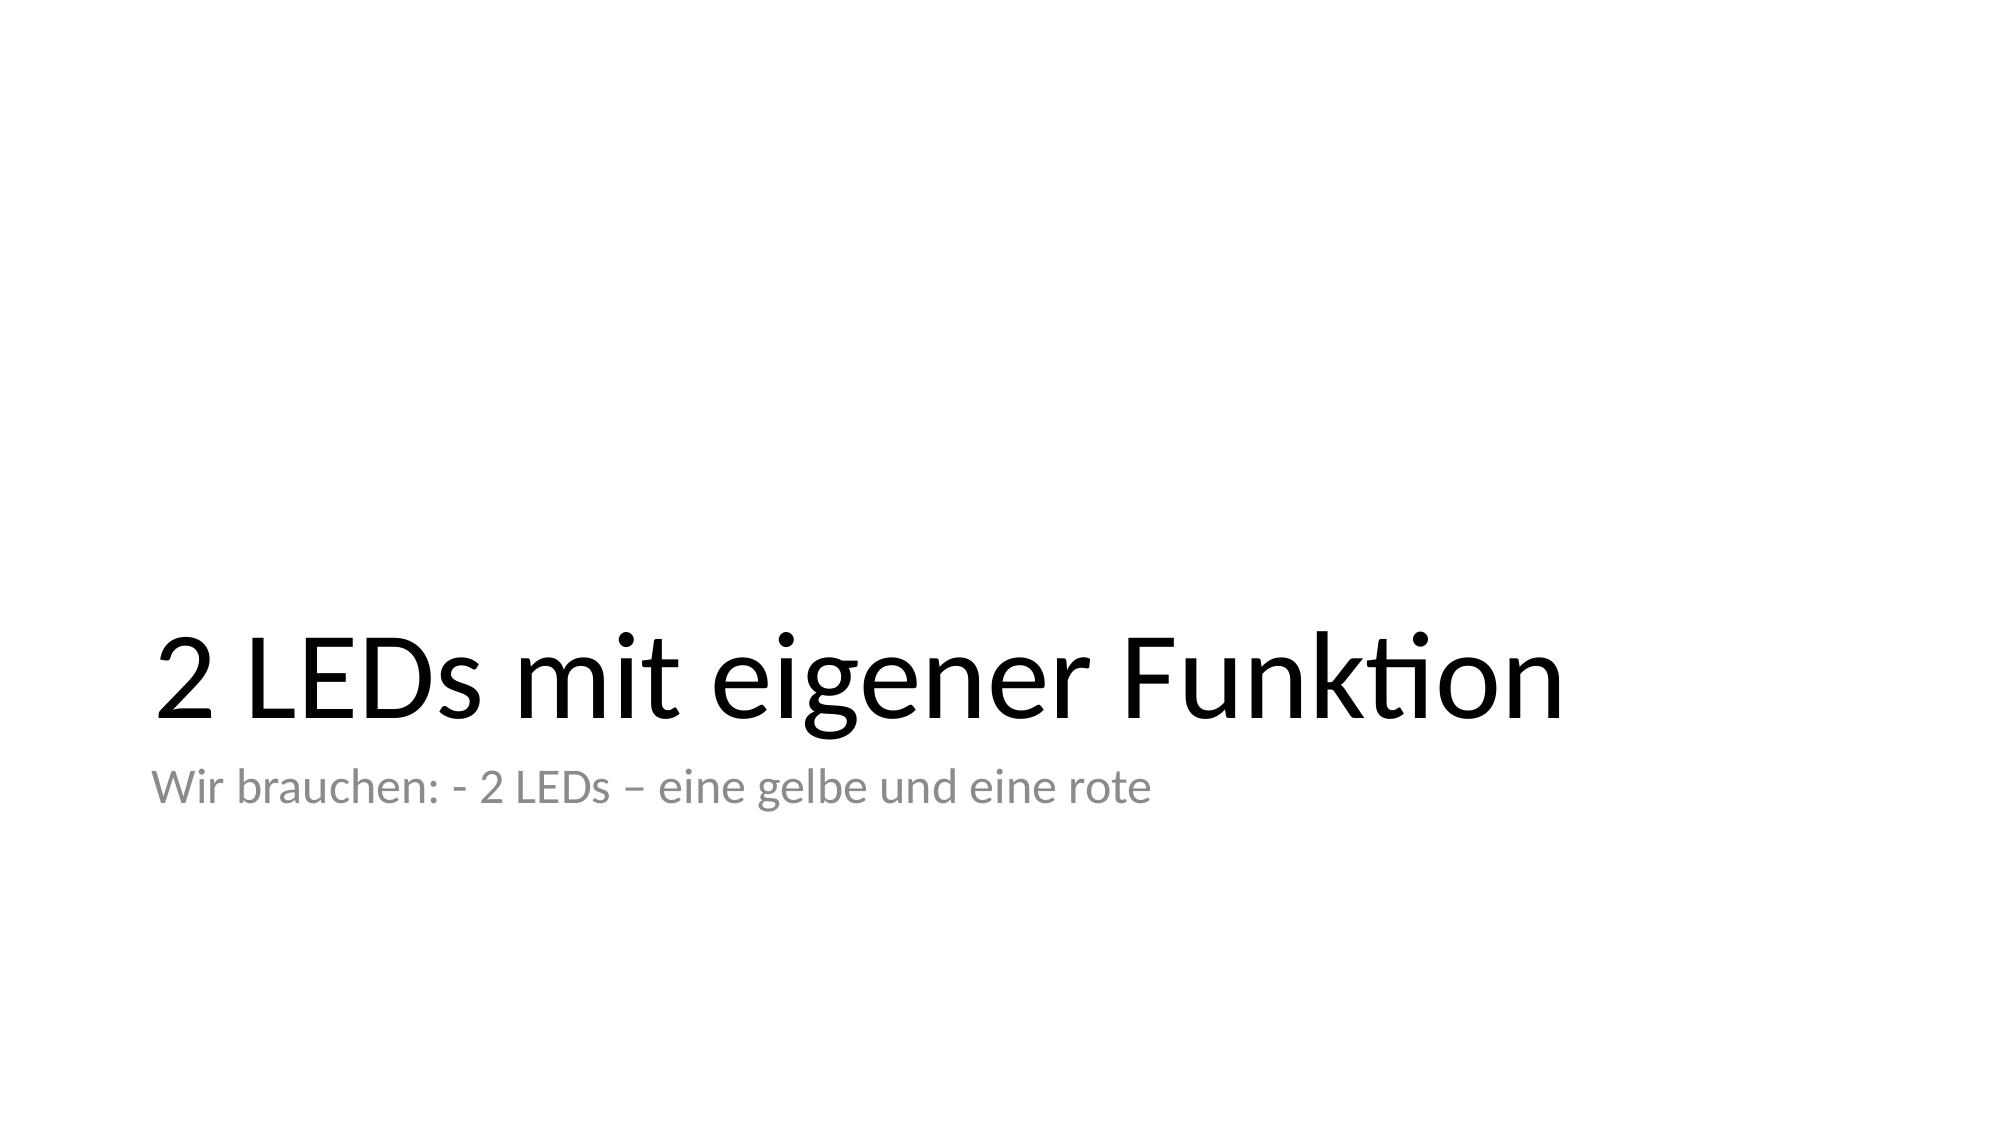

# 2 LEDs mit eigener Funktion
Wir brauchen: - 2 LEDs – eine gelbe und eine rote